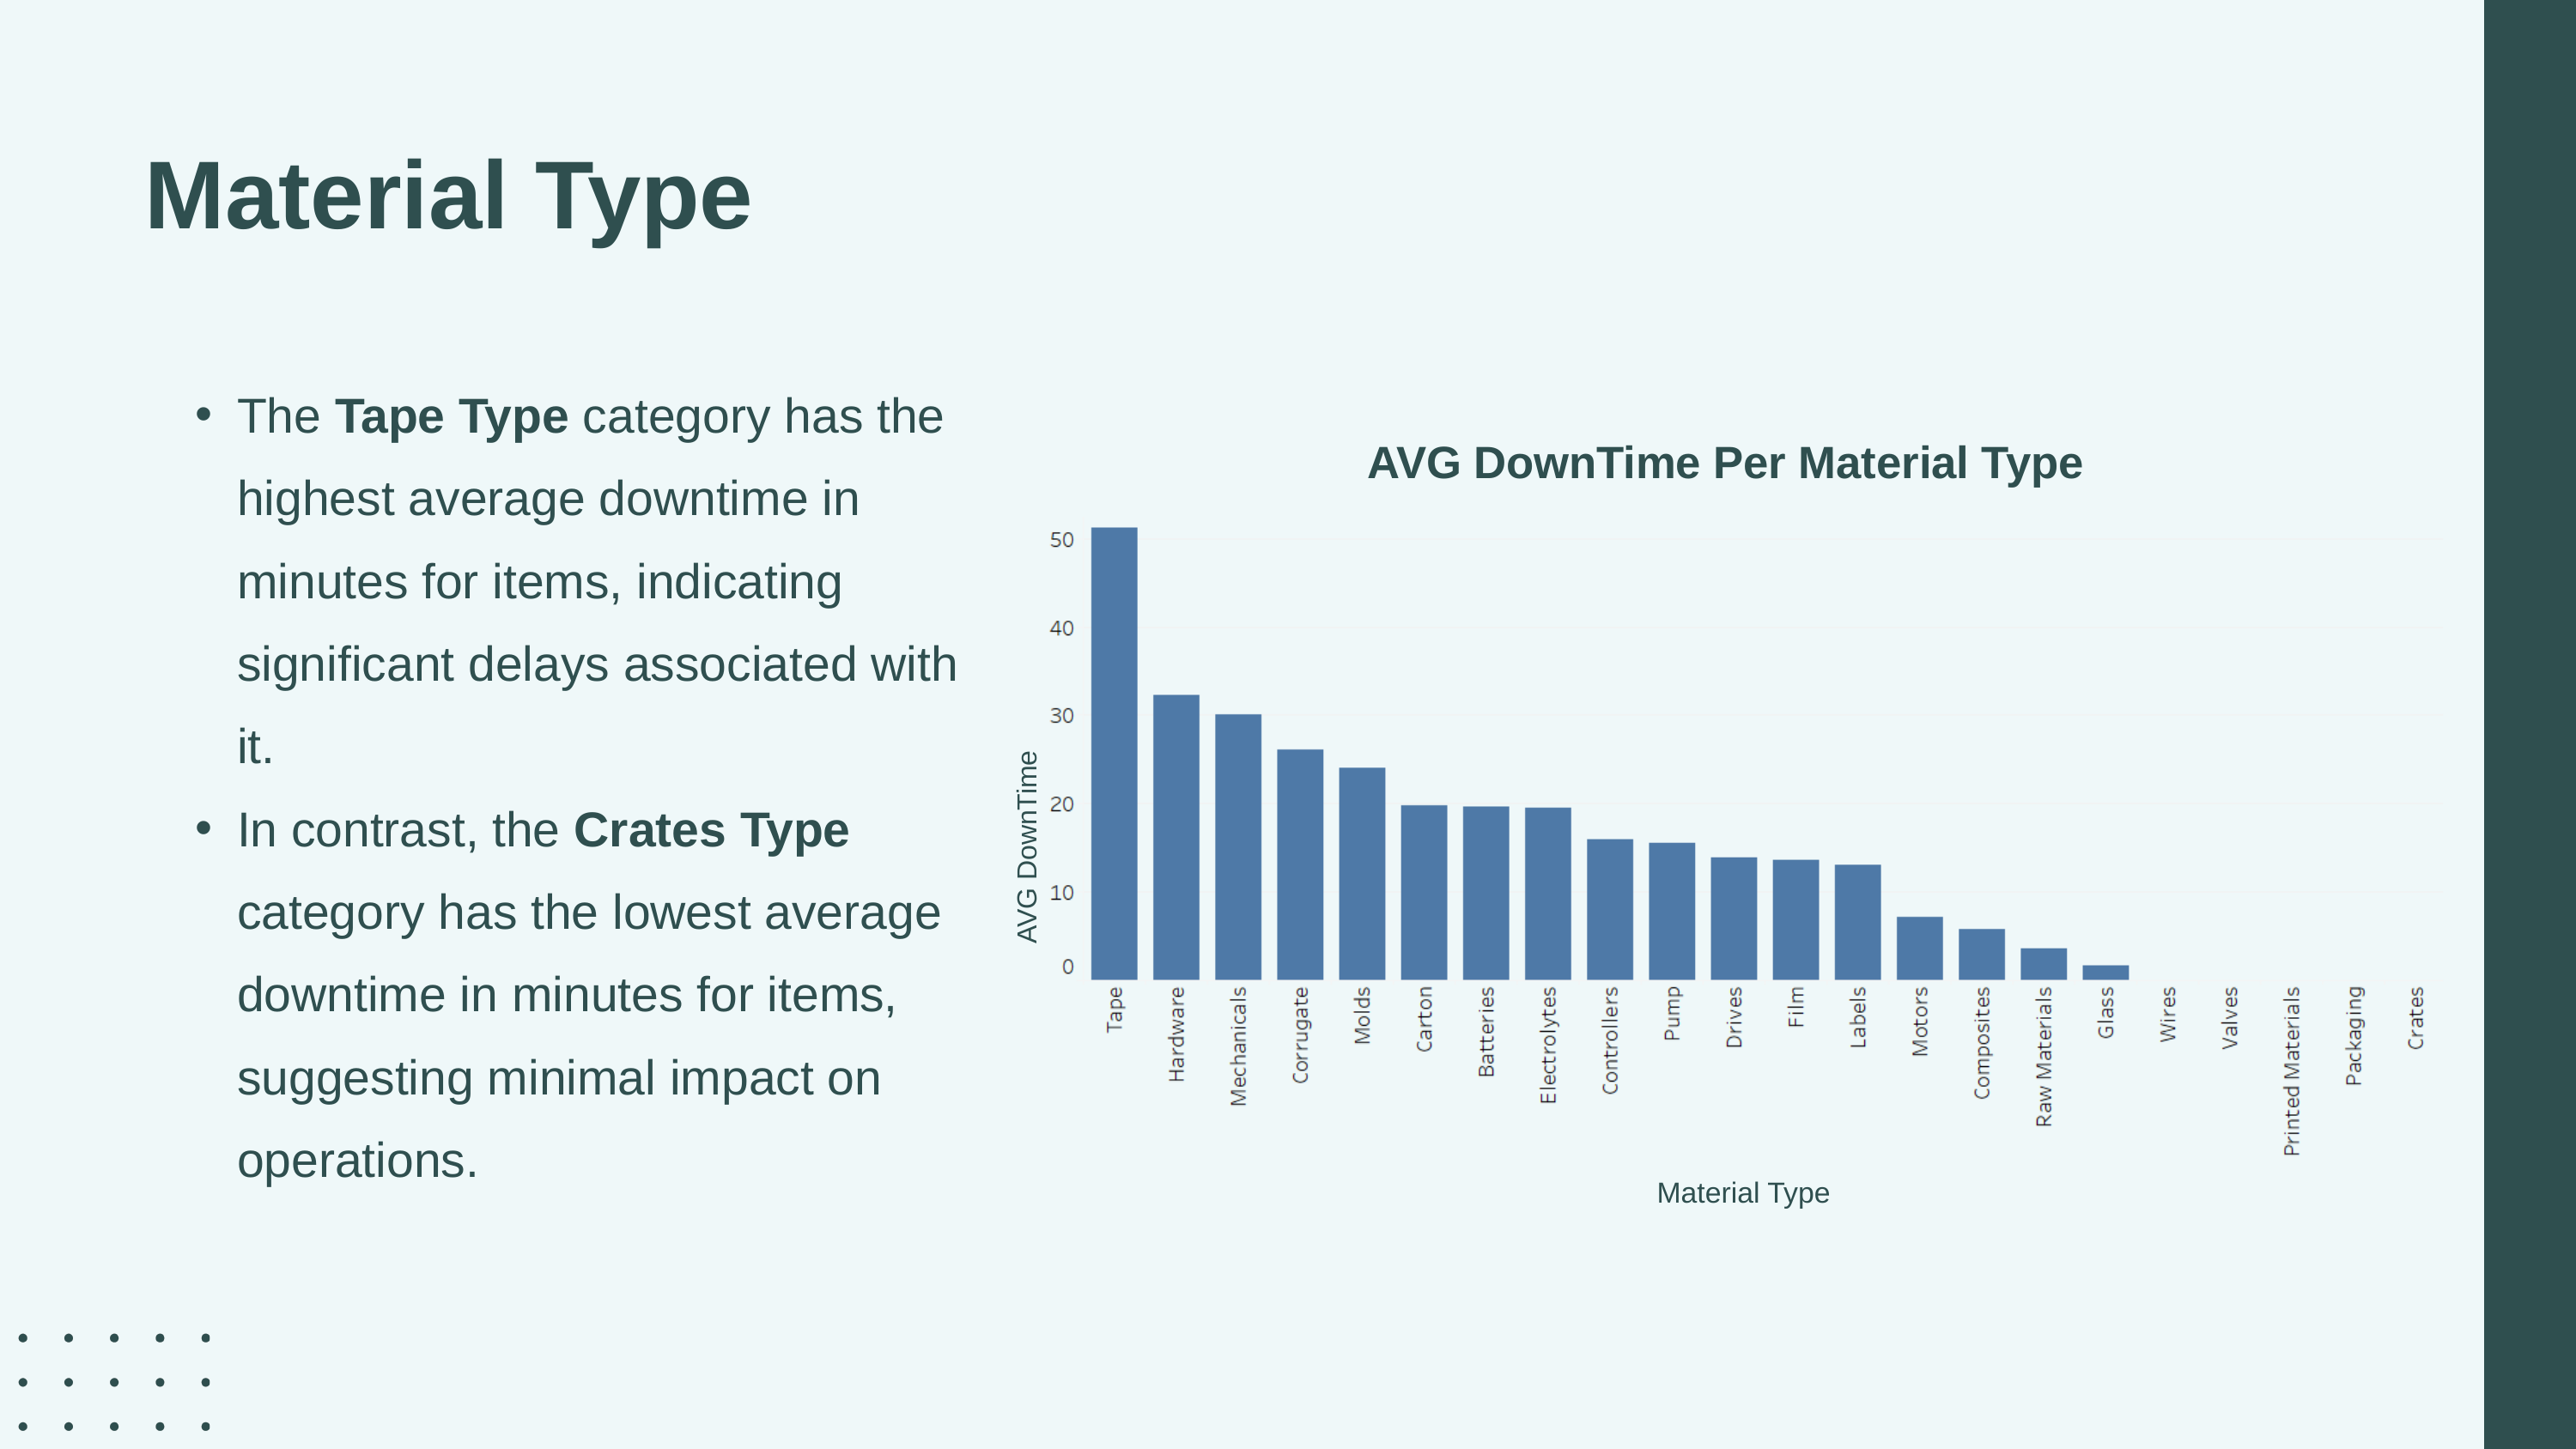

Material Type
The Tape Type category has the highest average downtime in minutes for items, indicating significant delays associated with it.
In contrast, the Crates Type category has the lowest average downtime in minutes for items, suggesting minimal impact on operations.

AVG DownTime Per Material Type

AVG DownTime
Material Type